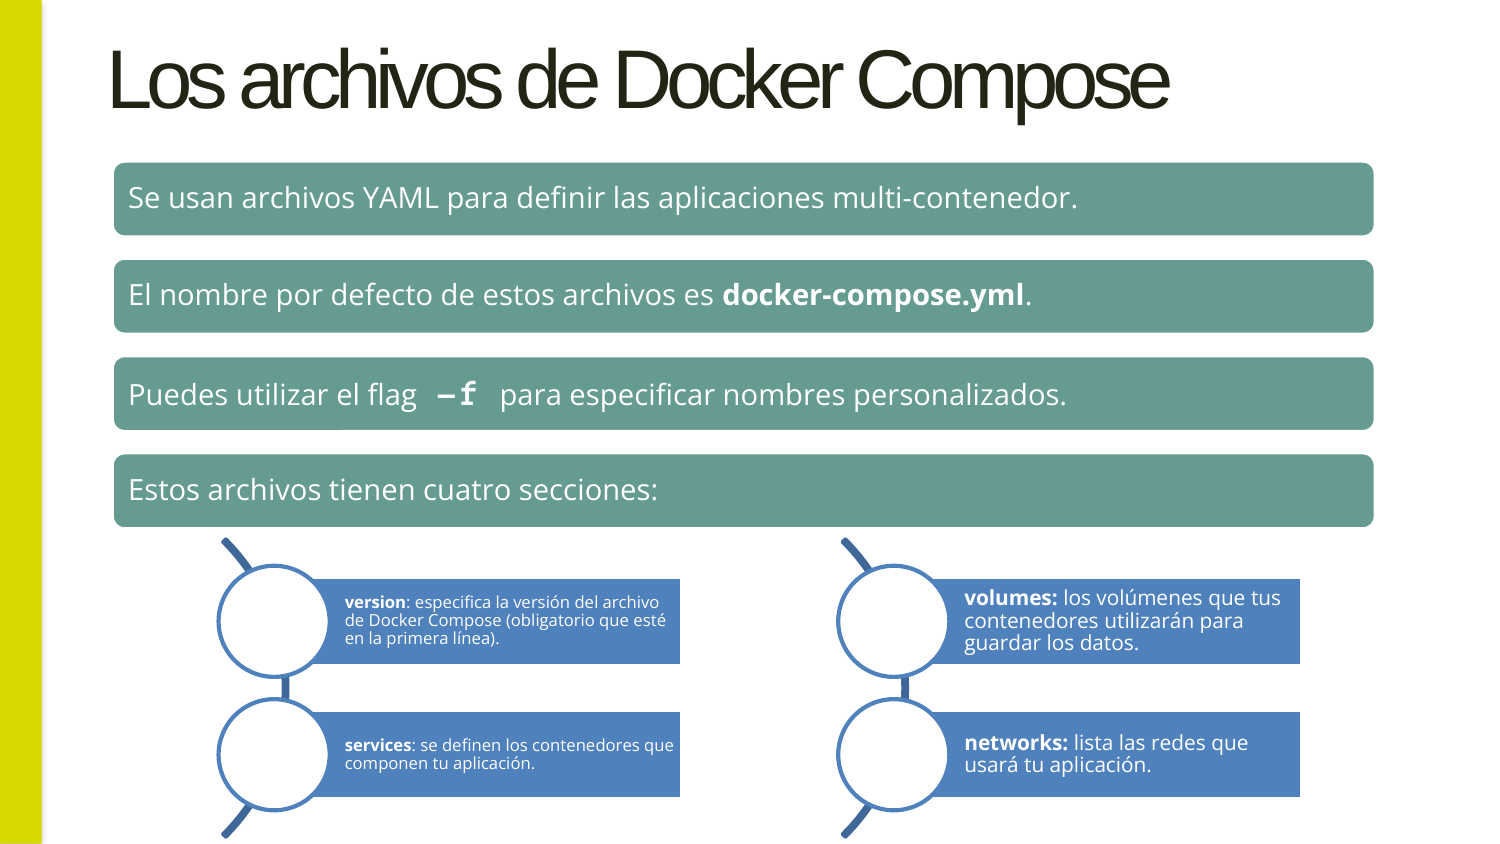

# Los archivos de Docker Compose
Se usan archivos YAML para definir las aplicaciones multi-contenedor.
El nombre por defecto de estos archivos es docker-compose.yml.
Puedes utilizar el flag –f para especificar nombres personalizados.
Estos archivos tienen cuatro secciones:
﻿version: especifica la versión del archivo de Docker Compose (obligatorio que esté en la primera línea).
services: se definen los contenedores que componen tu aplicación.
volumes: los volúmenes que tus contenedores utilizarán para guardar los datos.
networks: lista las redes que usará tu aplicación.